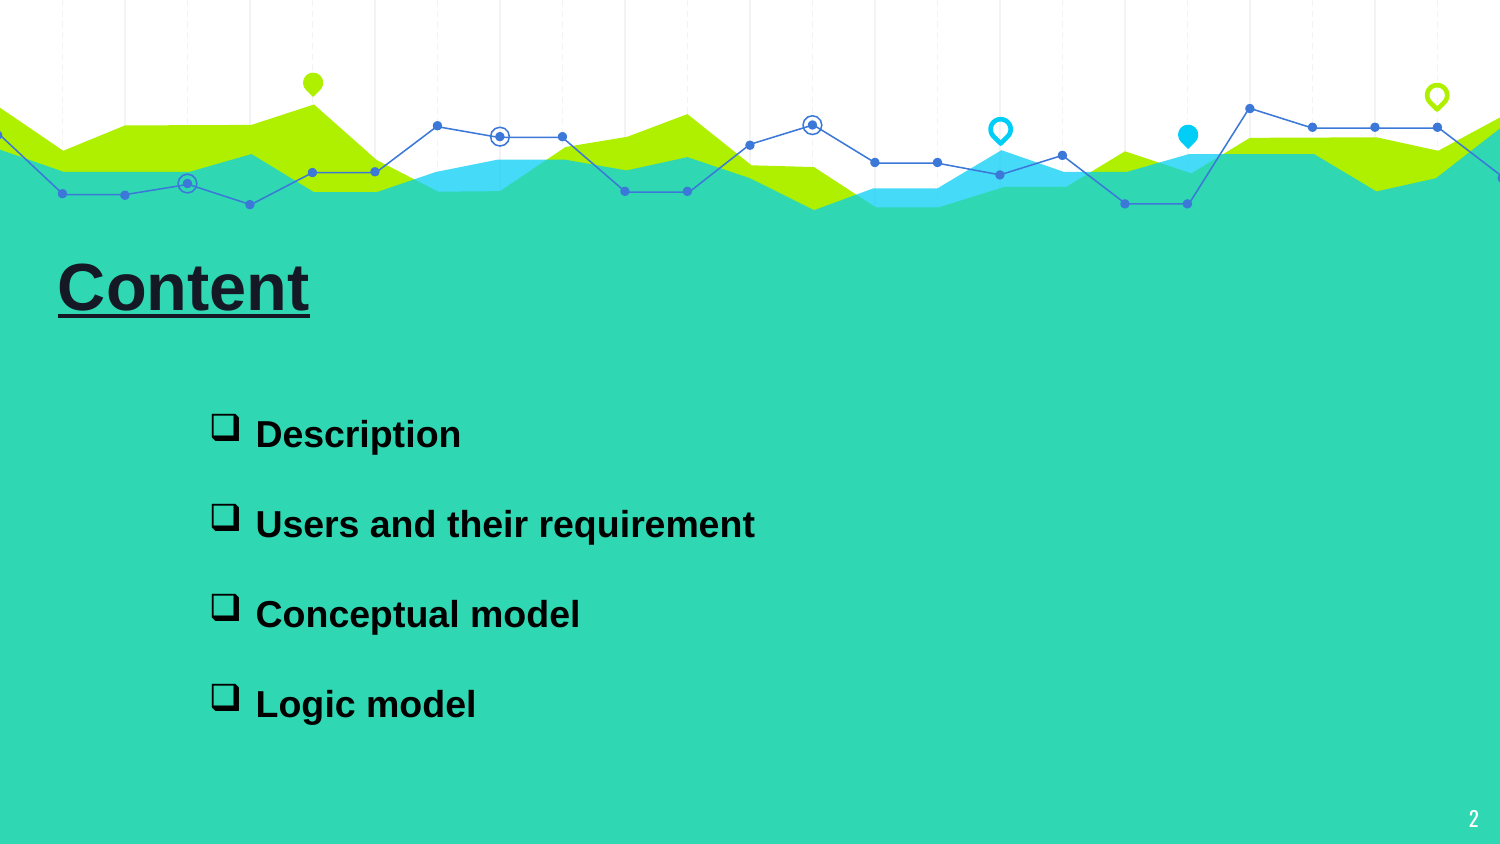

Content
Description
Users and their requirement
Conceptual model
Logic model
2